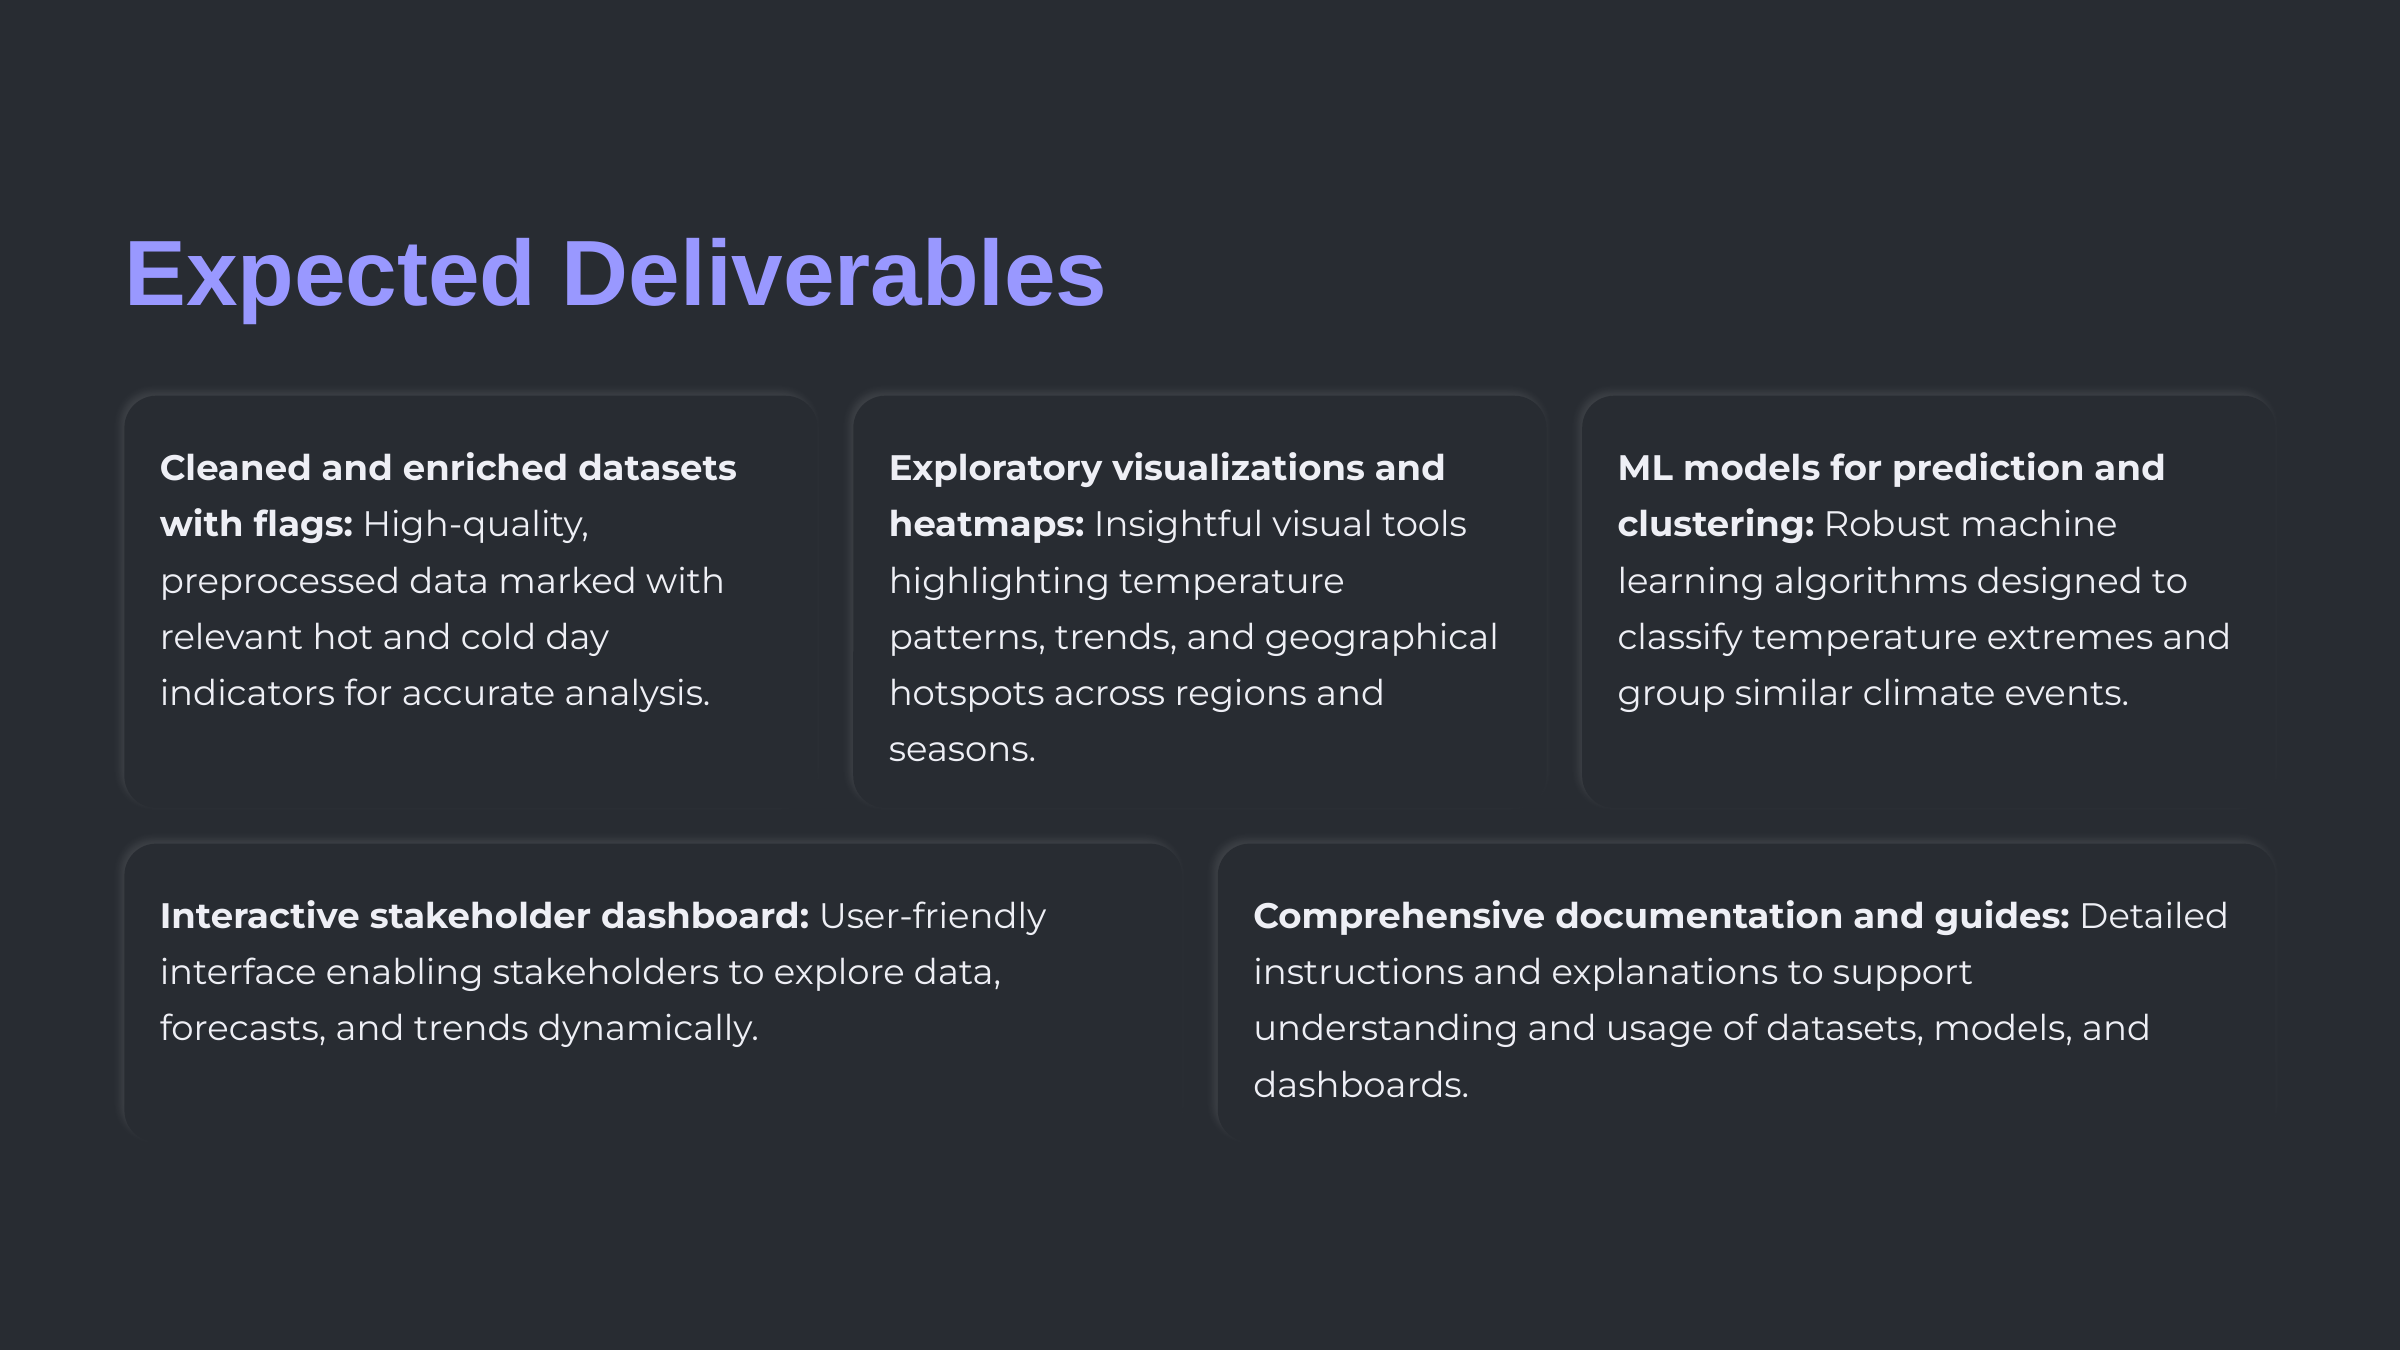

Expected Deliverables

Cleaned and enriched datasets with flags: High-quality, preprocessed data marked with relevant hot and cold day indicators for accurate analysis.
Exploratory visualizations and heatmaps: Insightful visual tools highlighting temperature patterns, trends, and geographical hotspots across regions and seasons.
ML models for prediction and clustering: Robust machine learning algorithms designed to classify temperature extremes and group similar climate events.

Interactive stakeholder dashboard: User-friendly interface enabling stakeholders to explore data, forecasts, and trends dynamically.
Comprehensive documentation and guides: Detailed instructions and explanations to support understanding and usage of datasets, models, and dashboards.